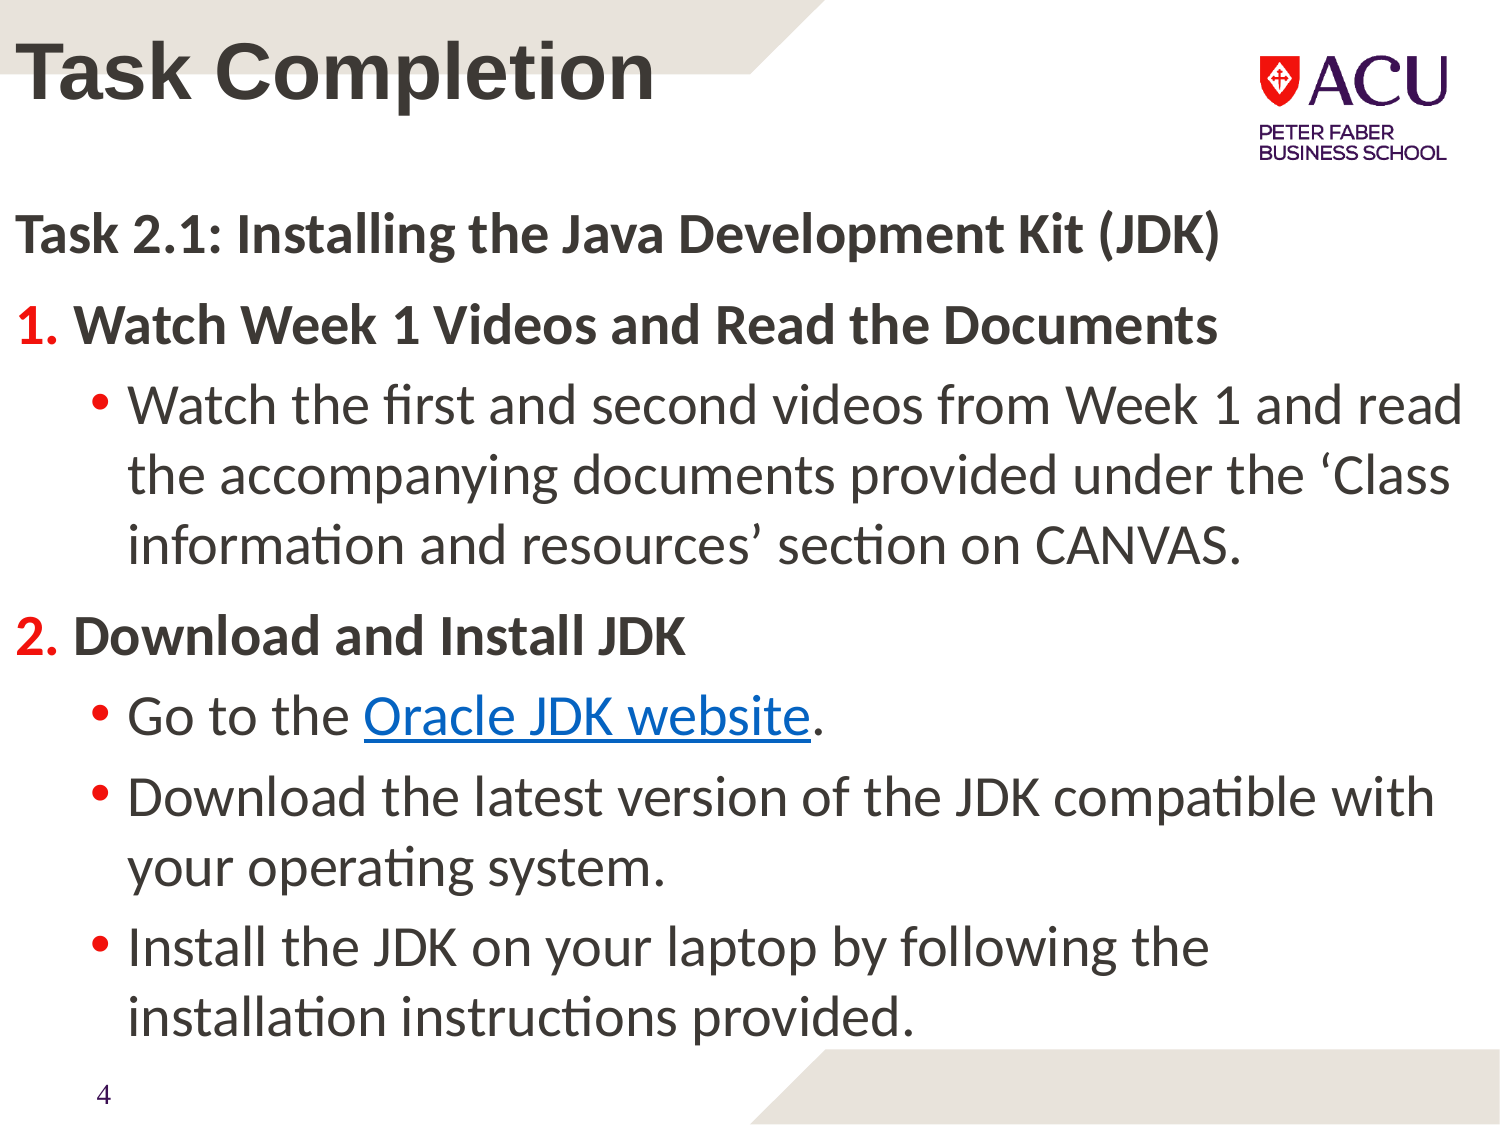

# Task Completion
Task 2.1: Installing the Java Development Kit (JDK)
 Watch Week 1 Videos and Read the Documents
Watch the first and second videos from Week 1 and read the accompanying documents provided under the ‘Class information and resources’ section on CANVAS.
 Download and Install JDK
Go to the Oracle JDK website.
Download the latest version of the JDK compatible with your operating system.
Install the JDK on your laptop by following the installation instructions provided.
4